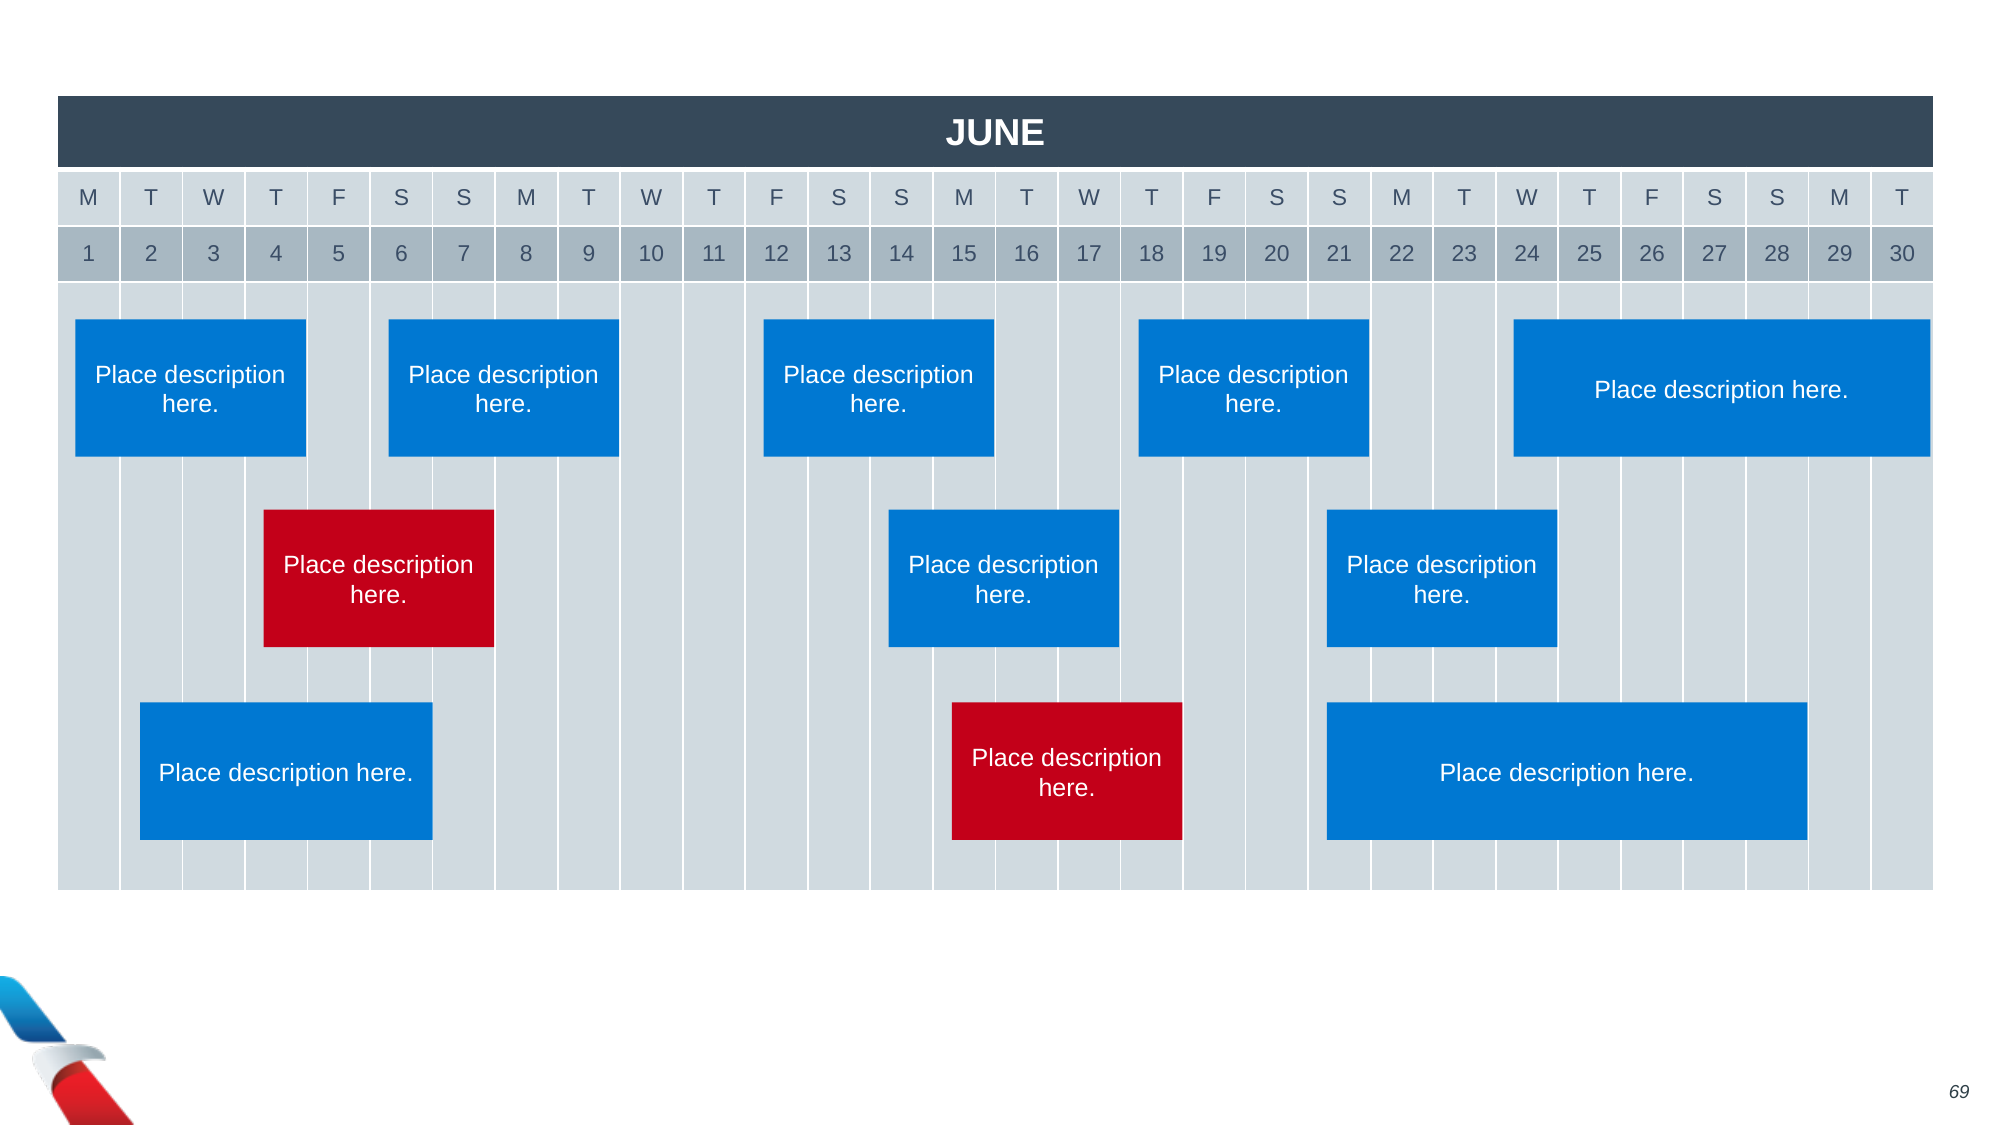

| JUNE |  |  |  |  |  |  |  |  |  |  |  |  |  |  |  |  |  |  |  |  |  |  |  |  |  |  |  |  |  |
| --- | --- | --- | --- | --- | --- | --- | --- | --- | --- | --- | --- | --- | --- | --- | --- | --- | --- | --- | --- | --- | --- | --- | --- | --- | --- | --- | --- | --- | --- |
| M | T | W | T | F | S | S | M | T | W | T | F | S | S | M | T | W | T | F | S | S | M | T | W | T | F | S | S | M | T |
| 1 | 2 | 3 | 4 | 5 | 6 | 7 | 8 | 9 | 10 | 11 | 12 | 13 | 14 | 15 | 16 | 17 | 18 | 19 | 20 | 21 | 22 | 23 | 24 | 25 | 26 | 27 | 28 | 29 | 30 |
|  |  |  |  |  |  |  |  |  |  |  |  |  |  |  |  |  |  |  |  |  |  |  |  |  |  |  |  |  |  |
Place description here.
Place description here.
Place description here.
Place description here.
Place description here.
Place description here.
Place description here.
Place description here.
Place description here.
Place description here.
Place description here.